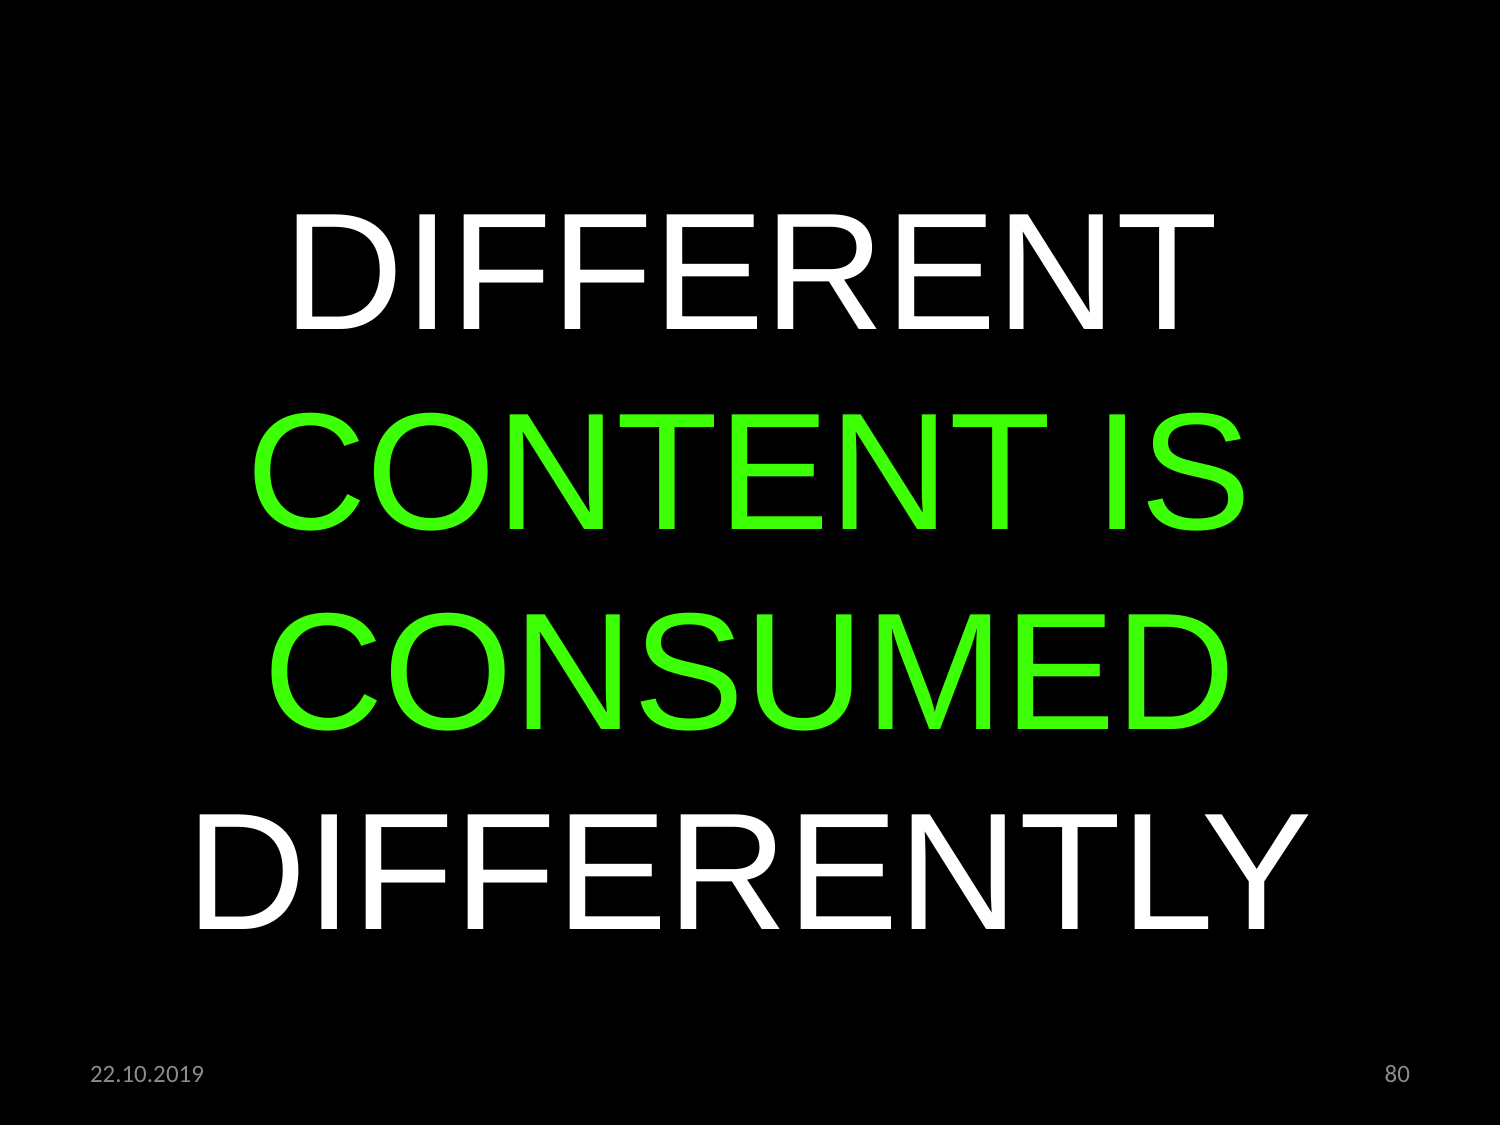

DIFFERENT CONTENT IS CONSUMED DIFFERENTLY
22.10.2019
80